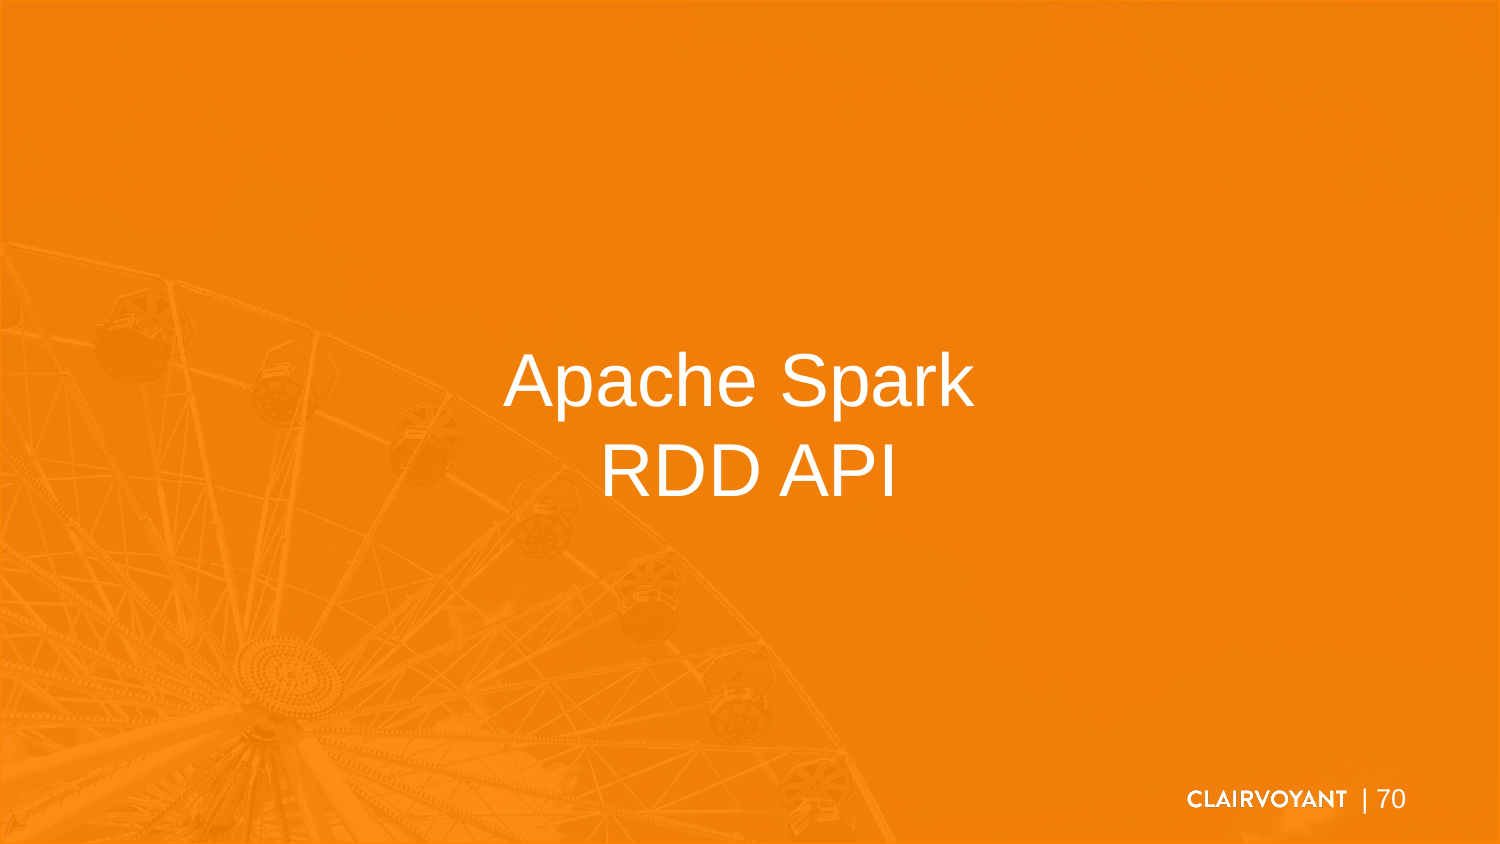

# Apache Spark
RDD API
| 70